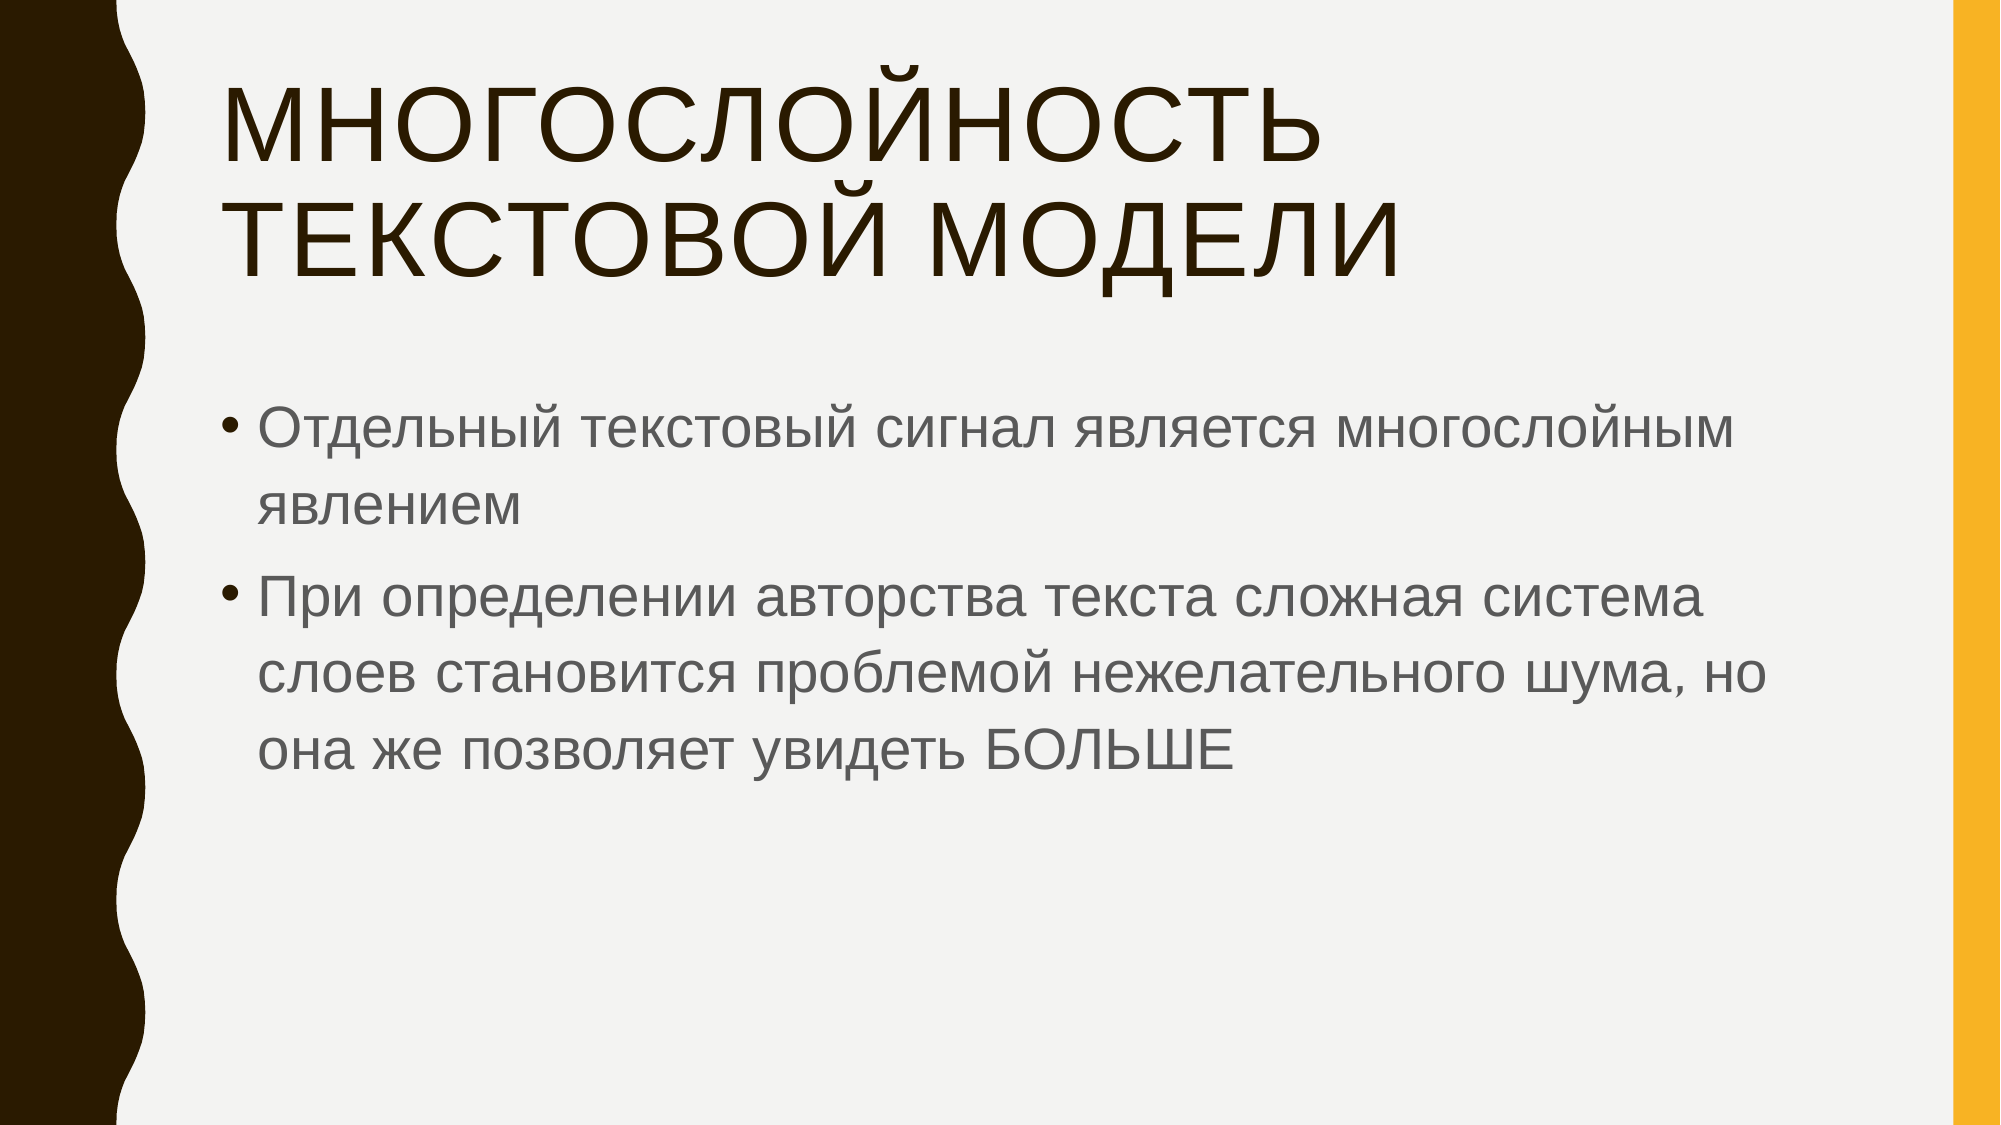

# Многослойность текстовой модели
Отдельный текстовый сигнал является многослойным явлением
При определении авторства текста сложная система слоев становится проблемой нежелательного шума, но она же позволяет увидеть БОЛЬШЕ